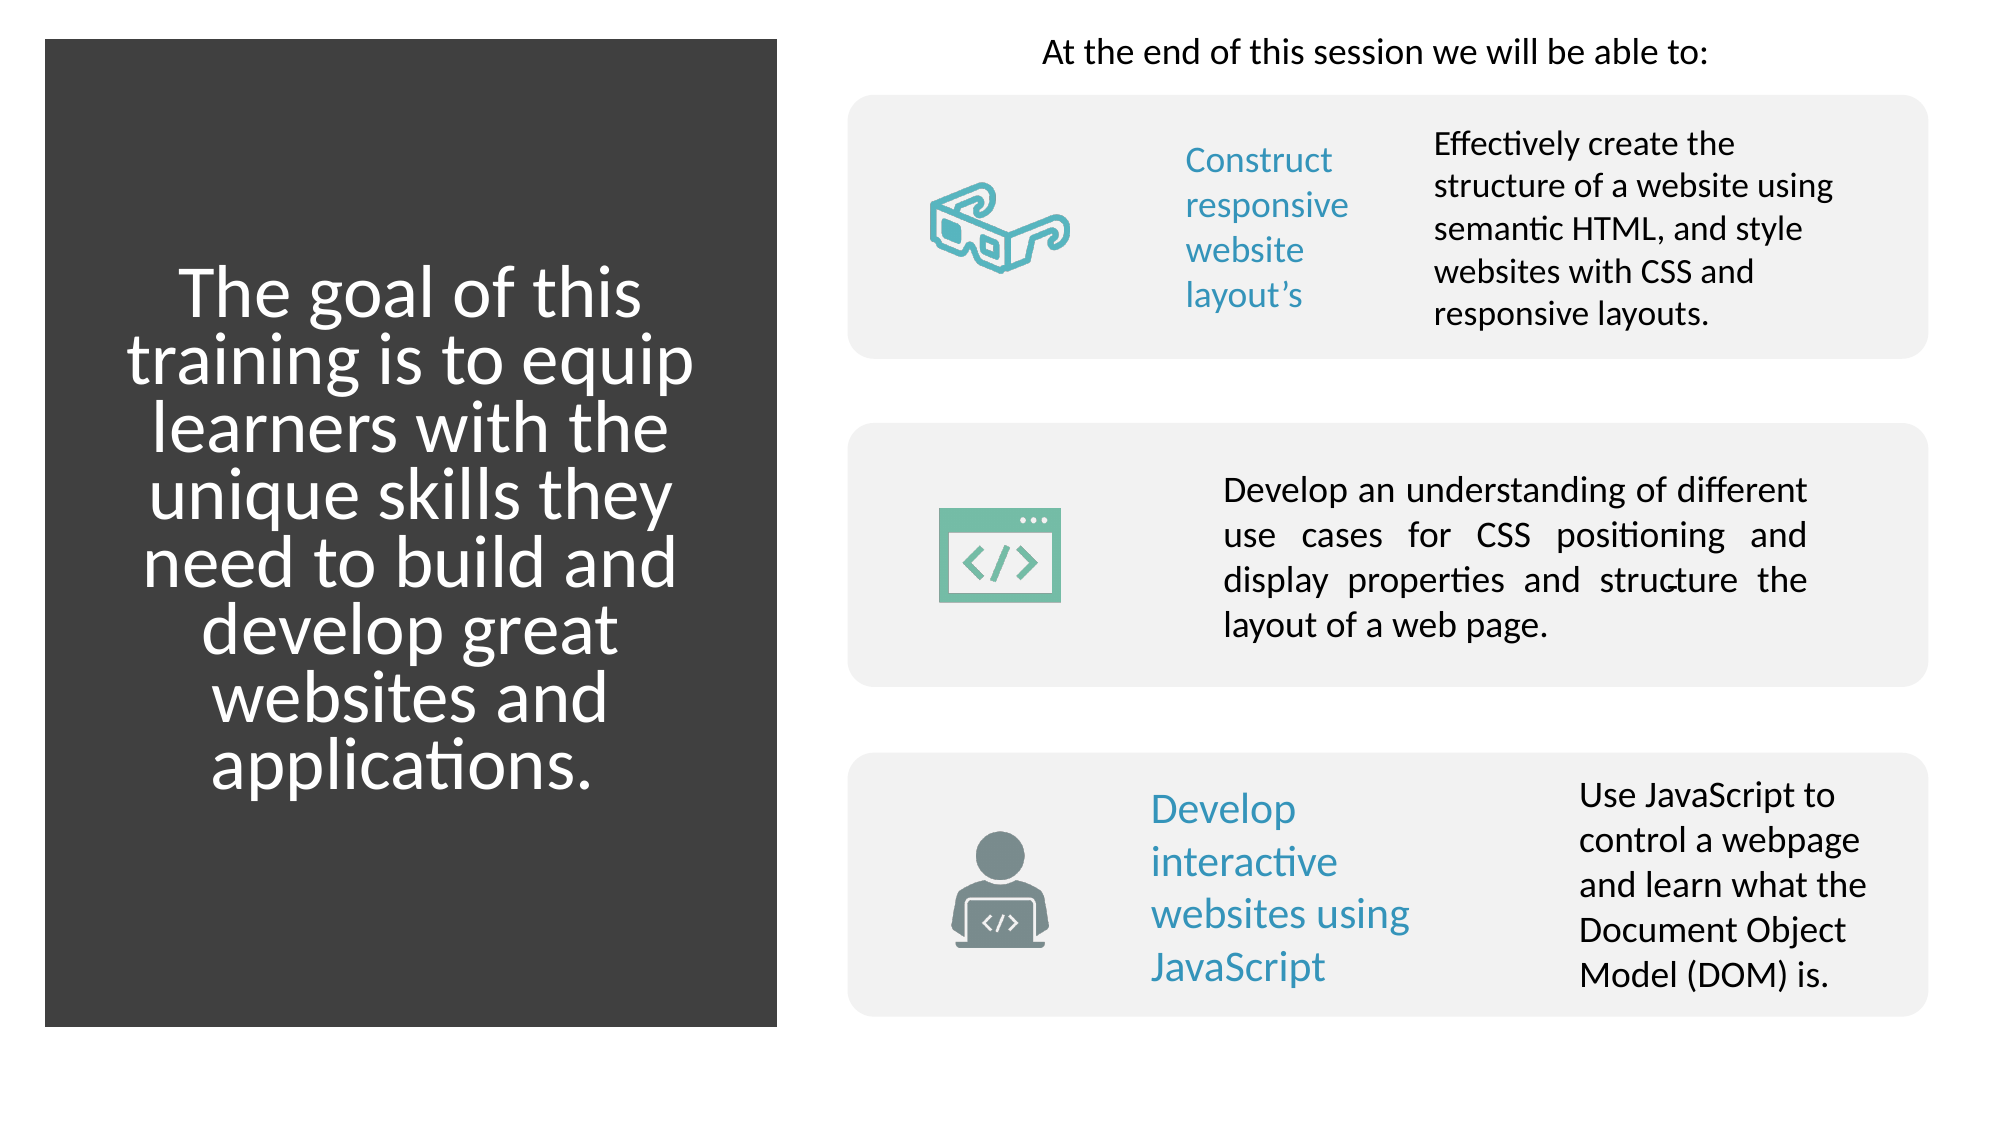

At the end of this session we will be able to:

Effectively create the structure of a website using semantic HTML, and style websites with CSS and responsive layouts.
Construct responsive website layout’s
Develop an understanding of different use cases for CSS positioning and display properties and structure the layout of a web page.
-
-
Develop interactive websites using JavaScript
Use JavaScript to control a webpage and learn what the Document Object Model (DOM) is.
The goal of this training is to equip learners with the unique skills they need to build and develop great websites and applications.